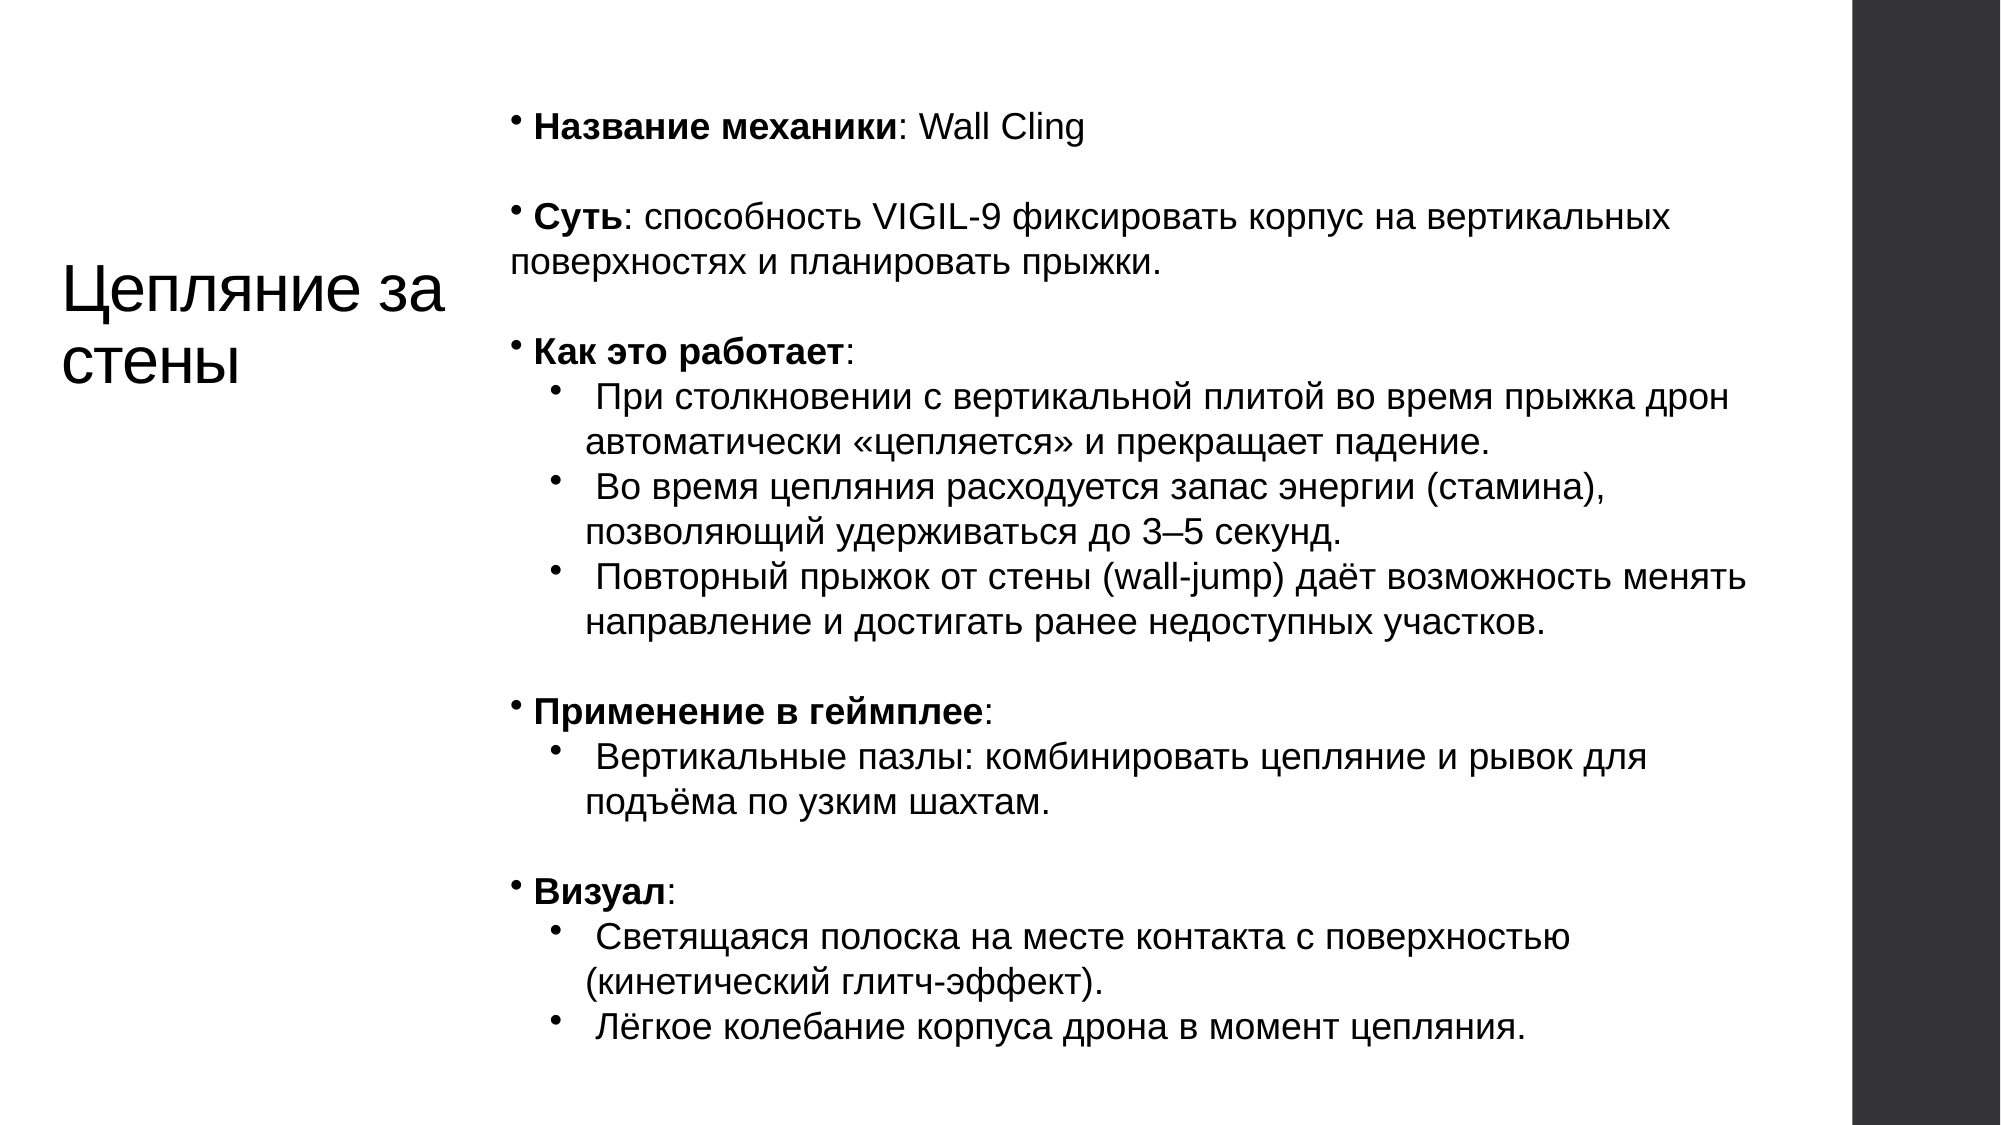

Название механики: Wall Cling

 Суть: способность VIGIL-9 фиксировать корпус на вертикальных поверхностях и планировать прыжки.

 Как это работает:
 При столкновении с вертикальной плитой во время прыжка дрон автоматически «цепляется» и прекращает падение.
 Во время цепляния расходуется запас энергии (стамина), позволяющий удерживаться до 3–5 секунд.
 Повторный прыжок от стены (wall-jump) даёт возможность менять направление и достигать ранее недоступных участков.

 Применение в геймплее:
 Вертикальные пазлы: комбинировать цепляние и рывок для подъёма по узким шахтам.

 Визуал:
 Светящаяся полоска на месте контакта с поверхностью (кинетический глитч-эффект).
 Лёгкое колебание корпуса дрона в момент цепляния.

# Цепляние за стены